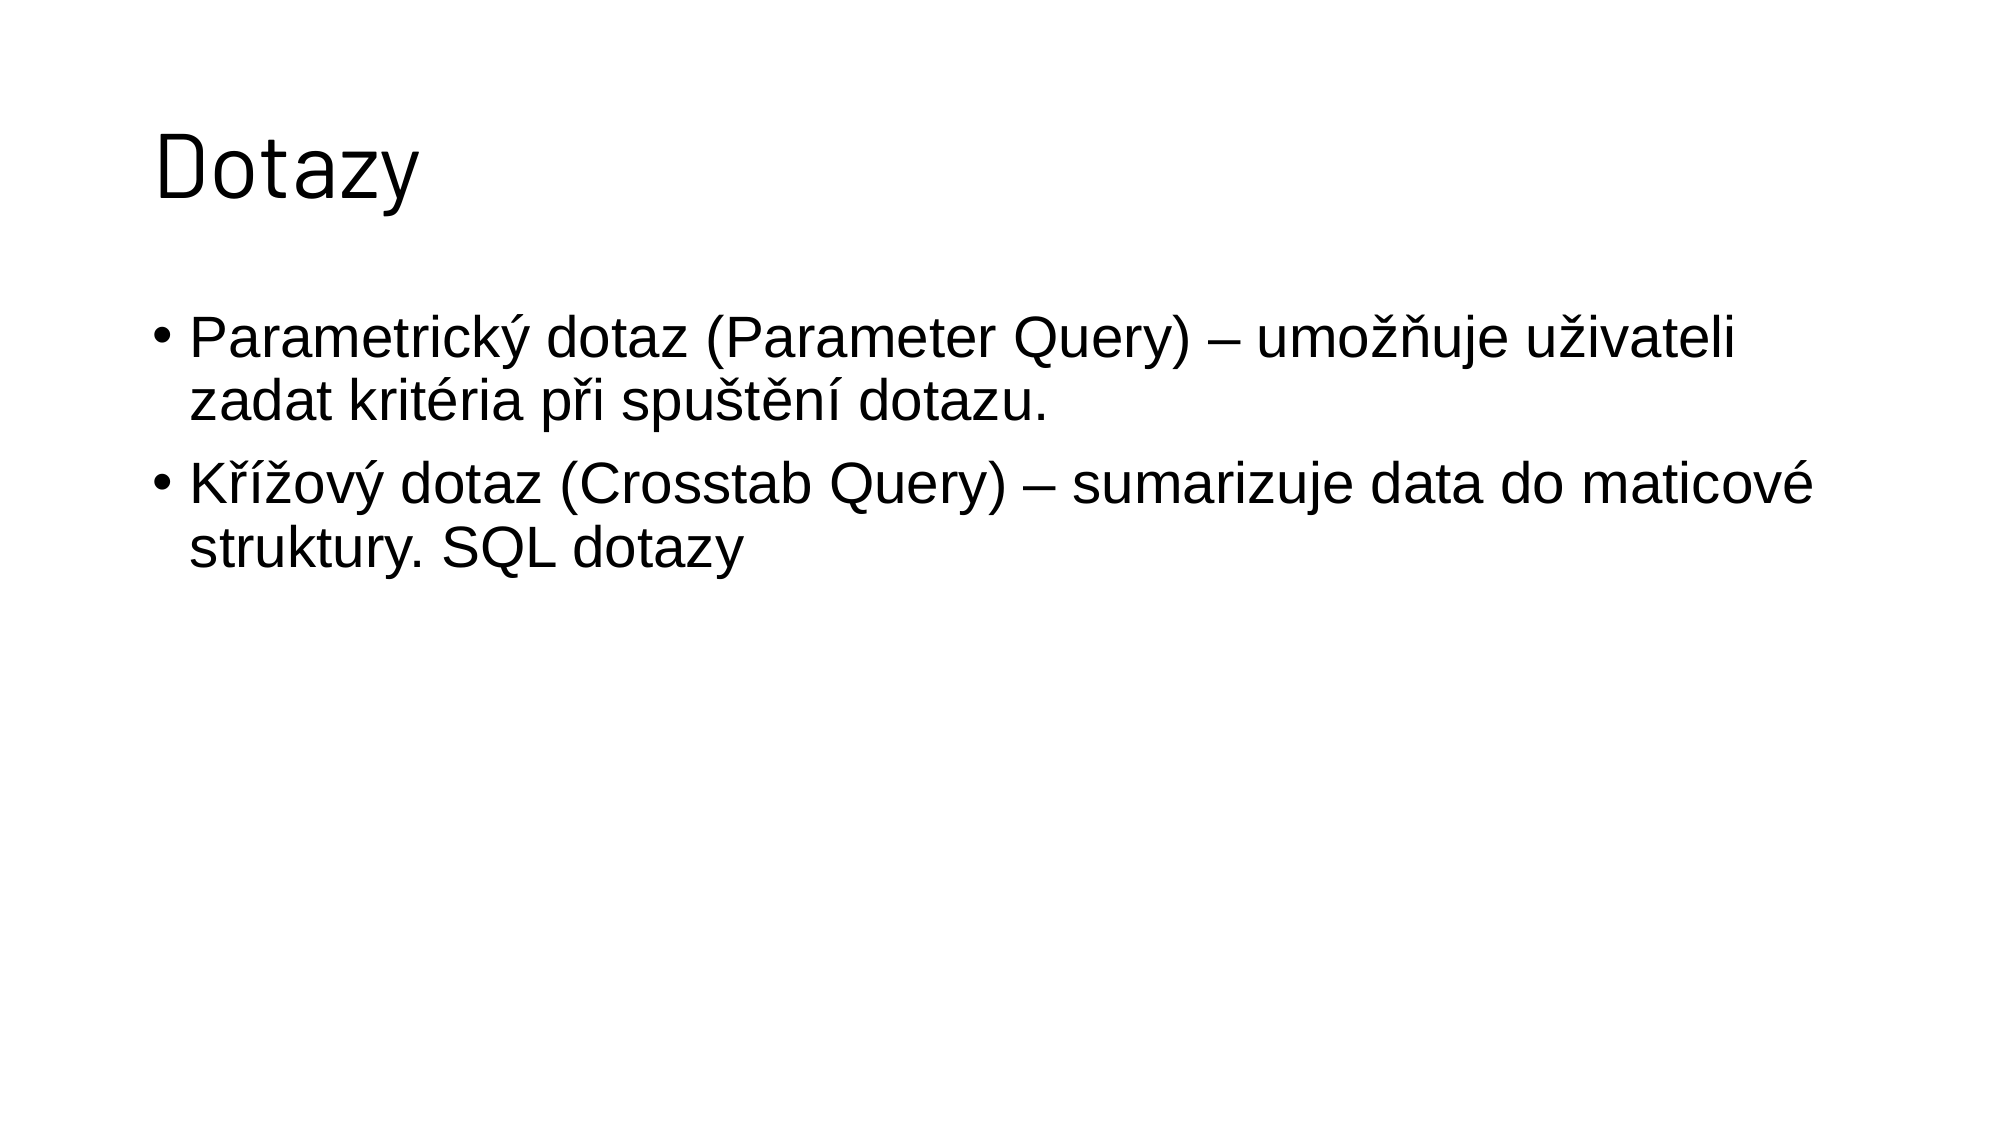

# Dotazy
Parametrický dotaz (Parameter Query) – umožňuje uživateli zadat kritéria při spuštění dotazu.
Křížový dotaz (Crosstab Query) – sumarizuje data do maticové struktury. SQL dotazy